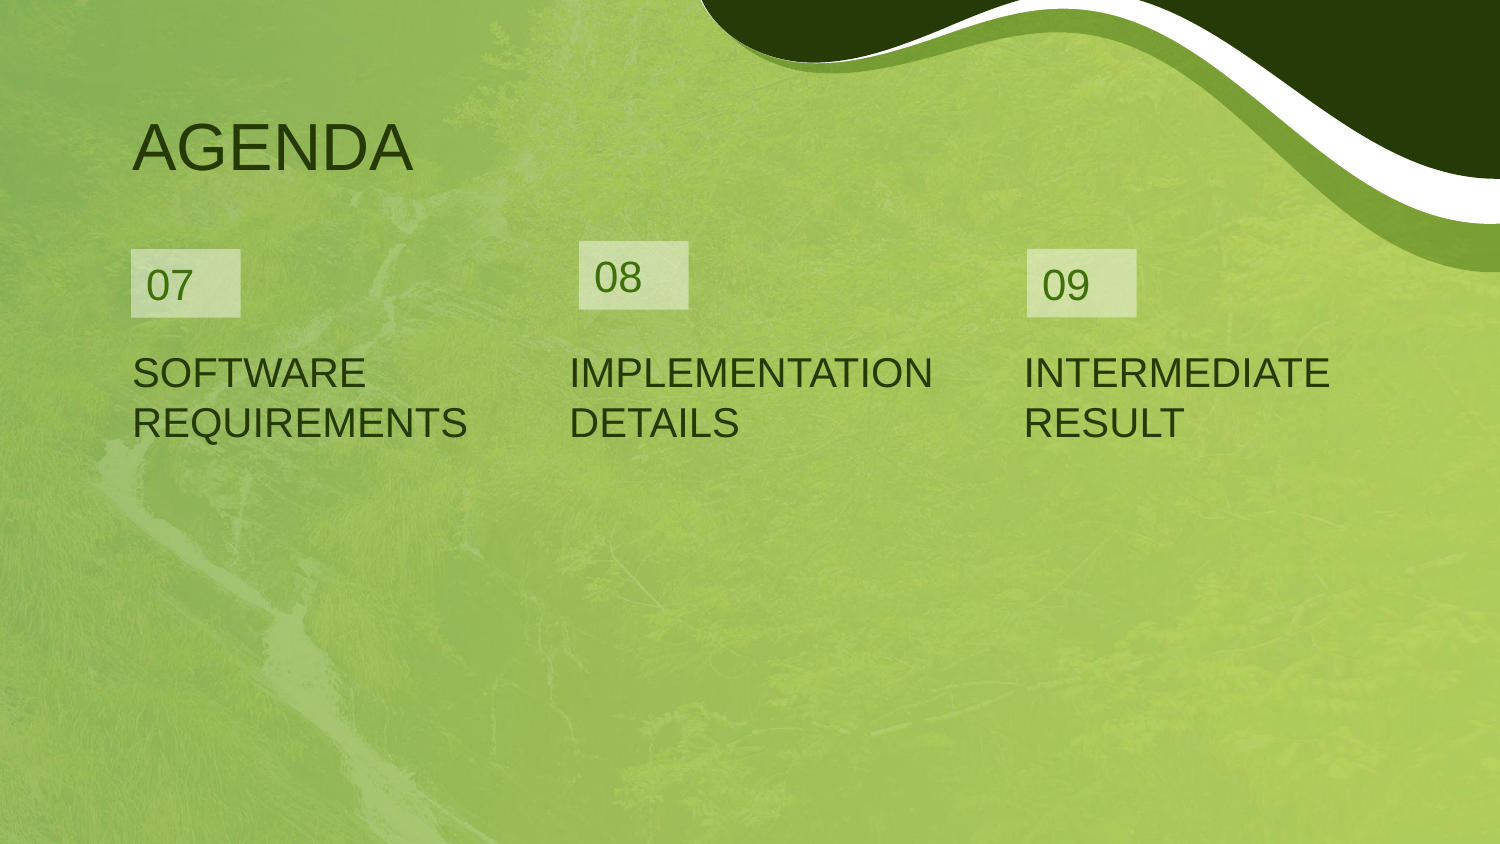

# AGENDA
08
09
SOFTWARE REQUIREMENTS
07
IMPLEMENTATION DETAILS
INTERMEDIATE
RESULT